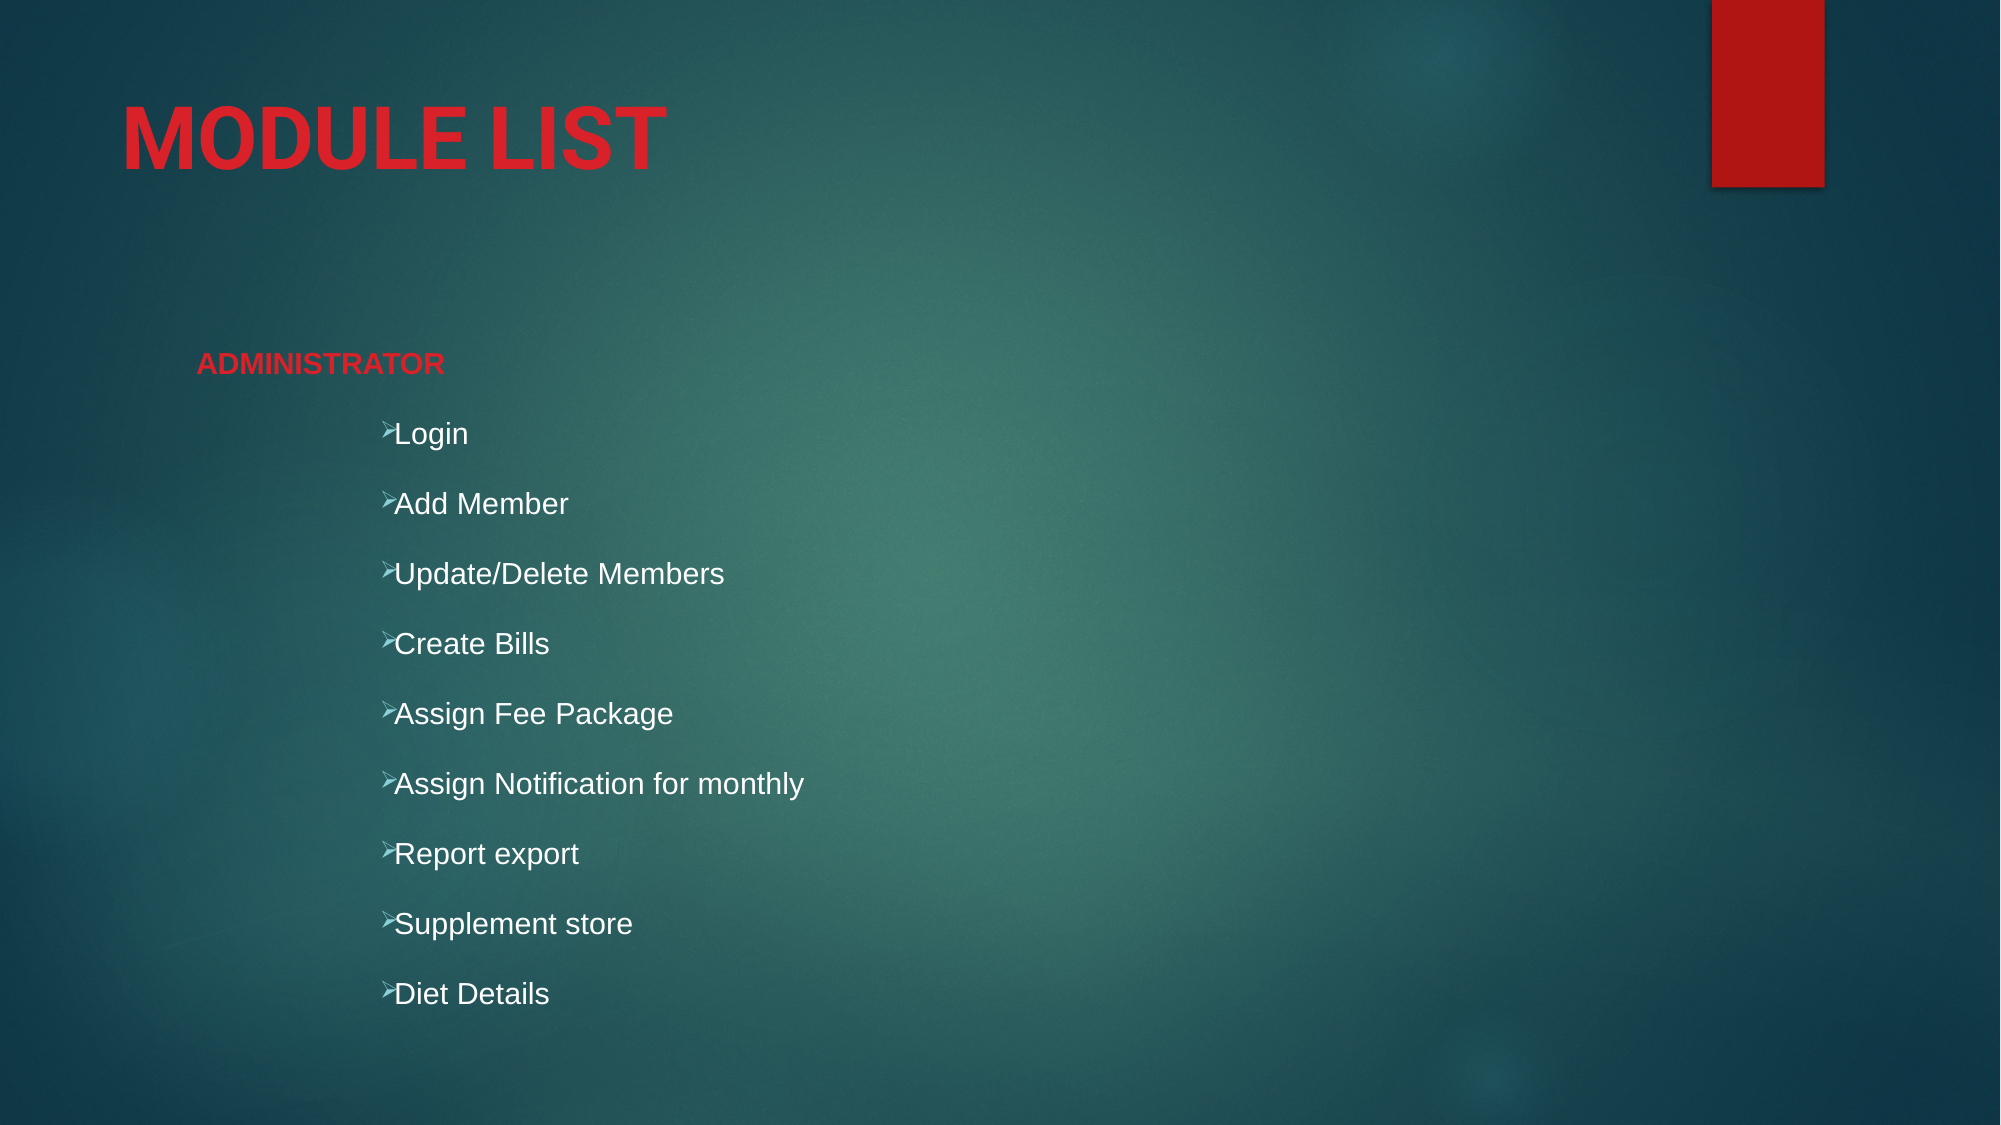

# MODULE LIST
ADMINISTRATOR
Login
Add Member
Update/Delete Members
Create Bills
Assign Fee Package
Assign Notification for monthly
Report export
Supplement store
Diet Details